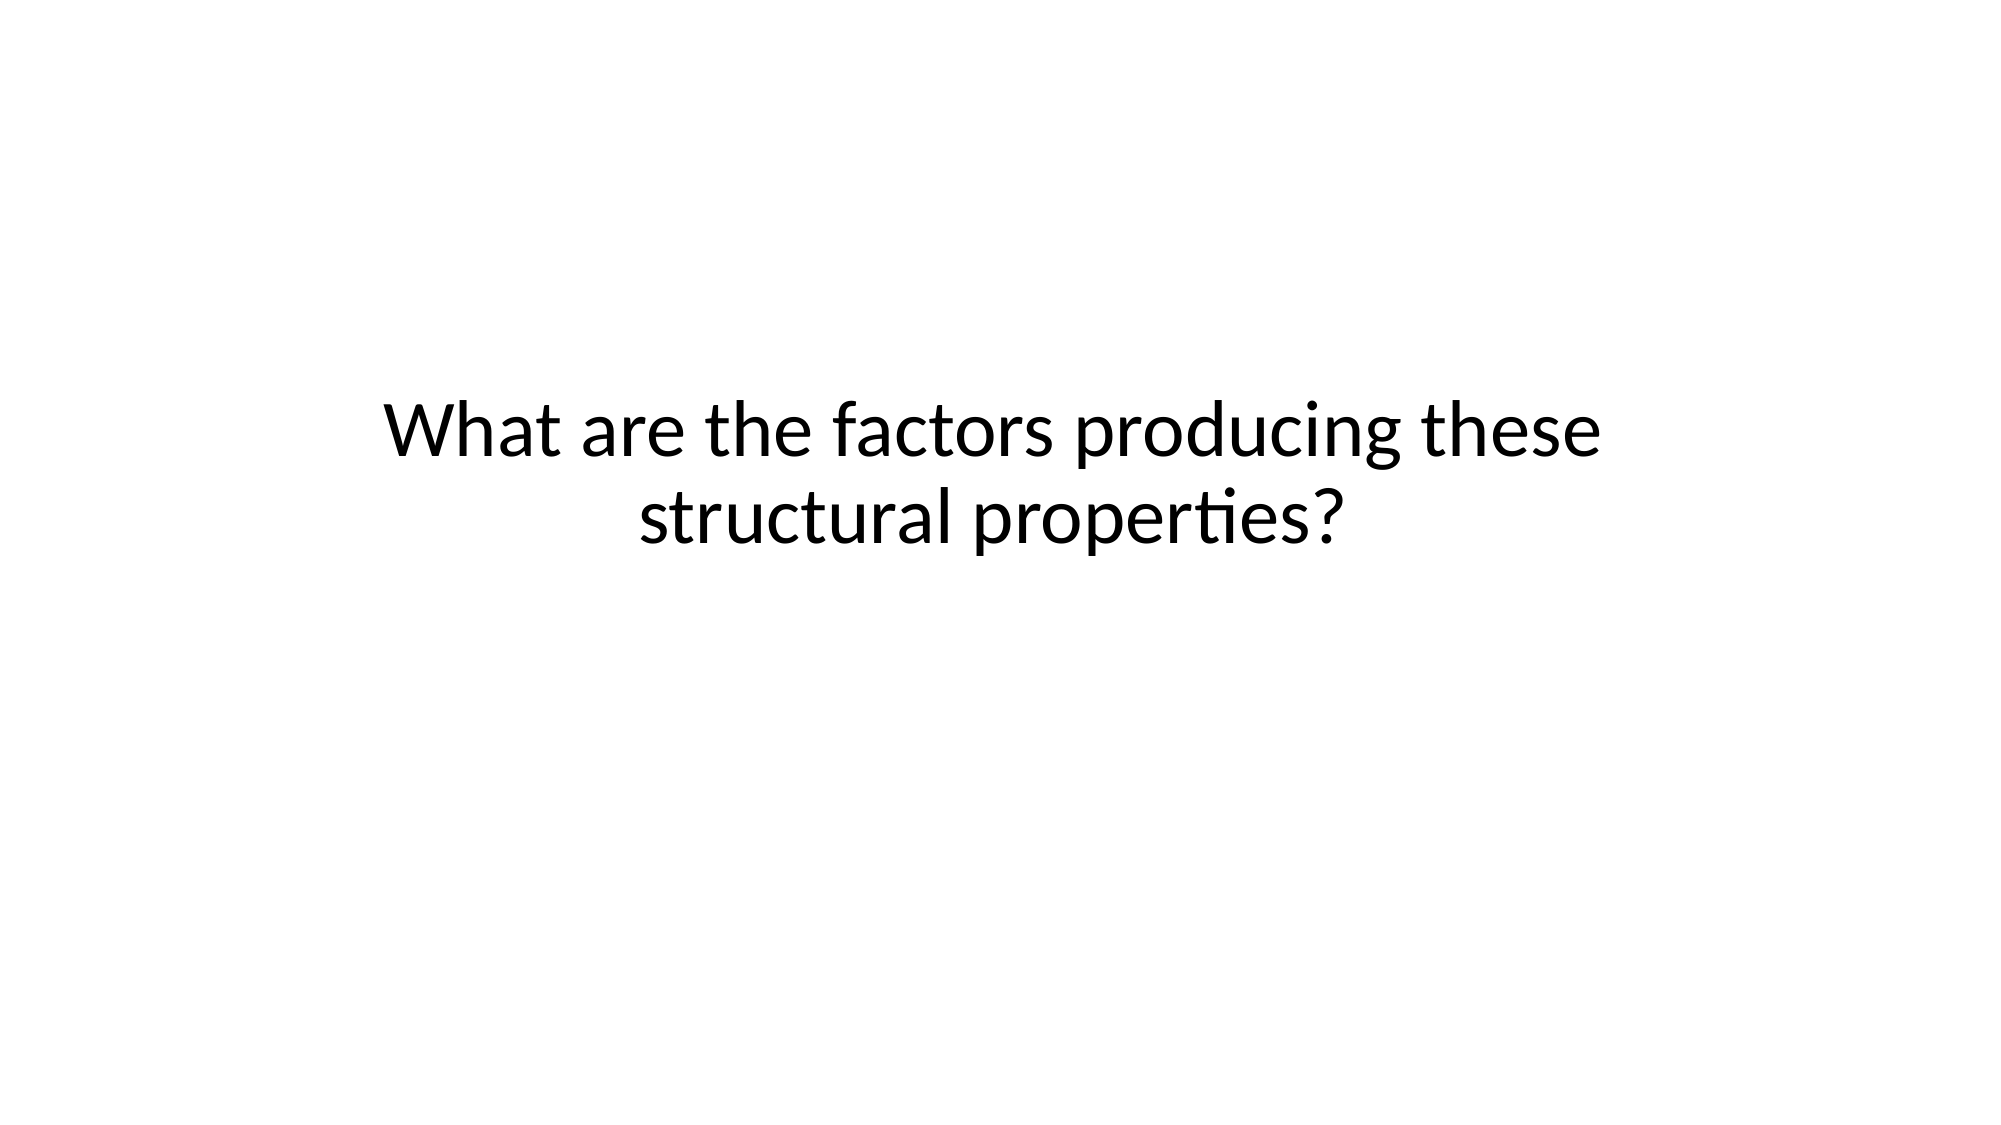

# What are the factors producing these structural properties?